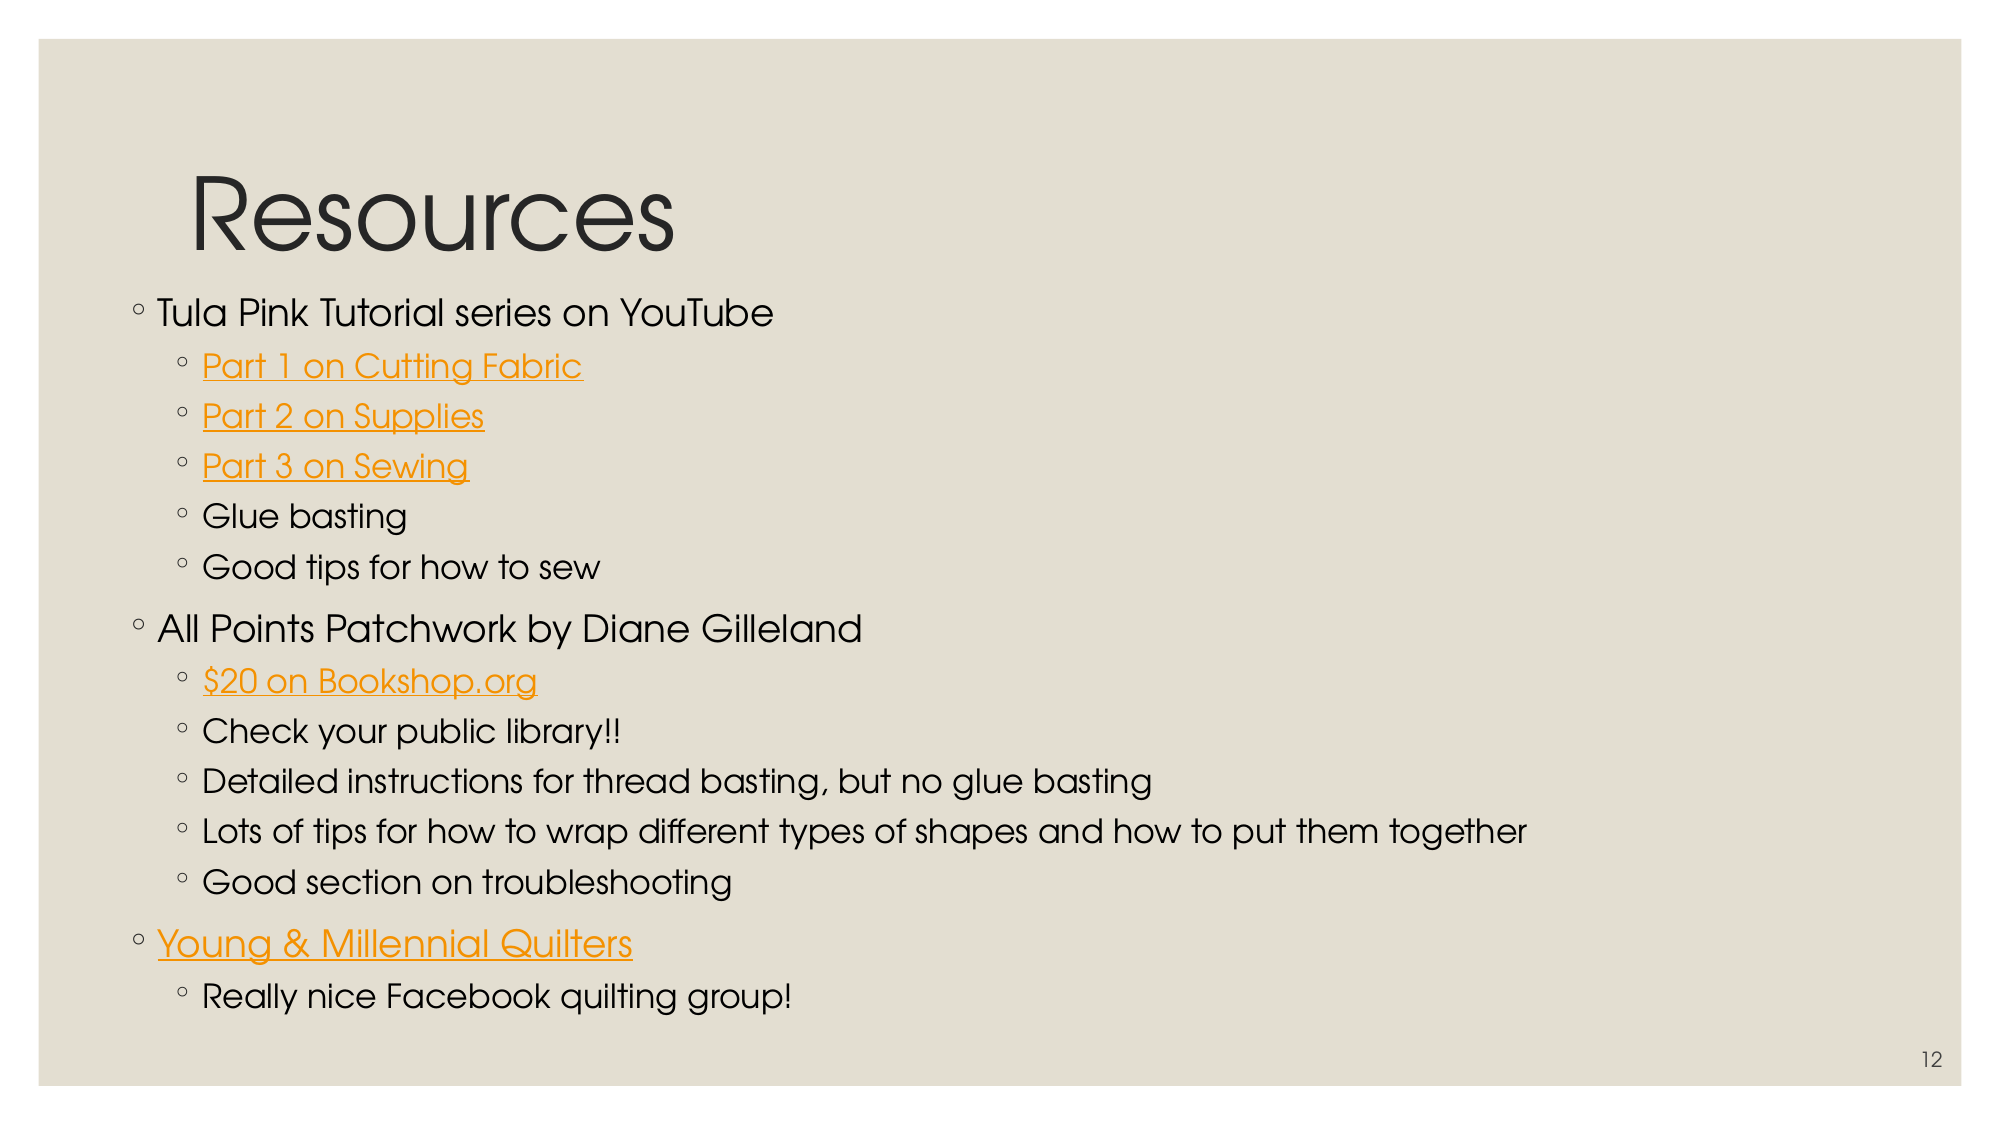

# Resources
Tula Pink Tutorial series on YouTube
Part 1 on Cutting Fabric
Part 2 on Supplies
Part 3 on Sewing
Glue basting
Good tips for how to sew
All Points Patchwork by Diane Gilleland
$20 on Bookshop.org
Check your public library!!
Detailed instructions for thread basting, but no glue basting
Lots of tips for how to wrap different types of shapes and how to put them together
Good section on troubleshooting
Young & Millennial Quilters
Really nice Facebook quilting group!

12